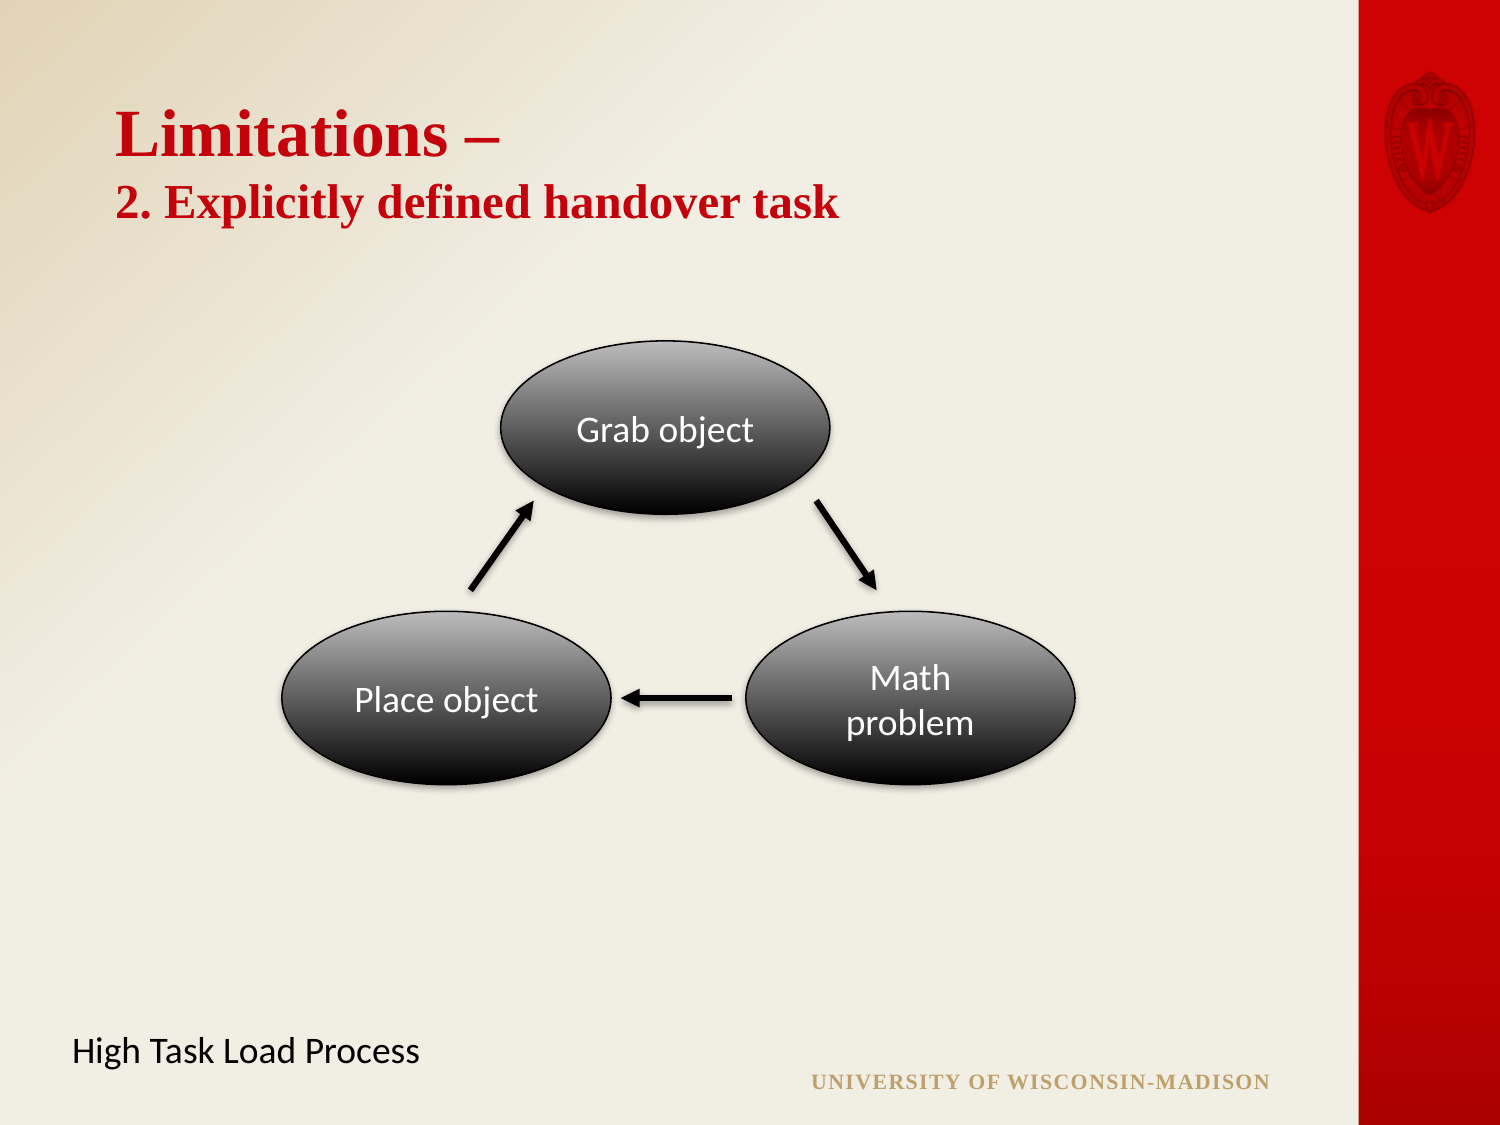

# Limitations – 2. Explicitly defined handover task
Grab object
Place object
Math problem
High Task Load Process